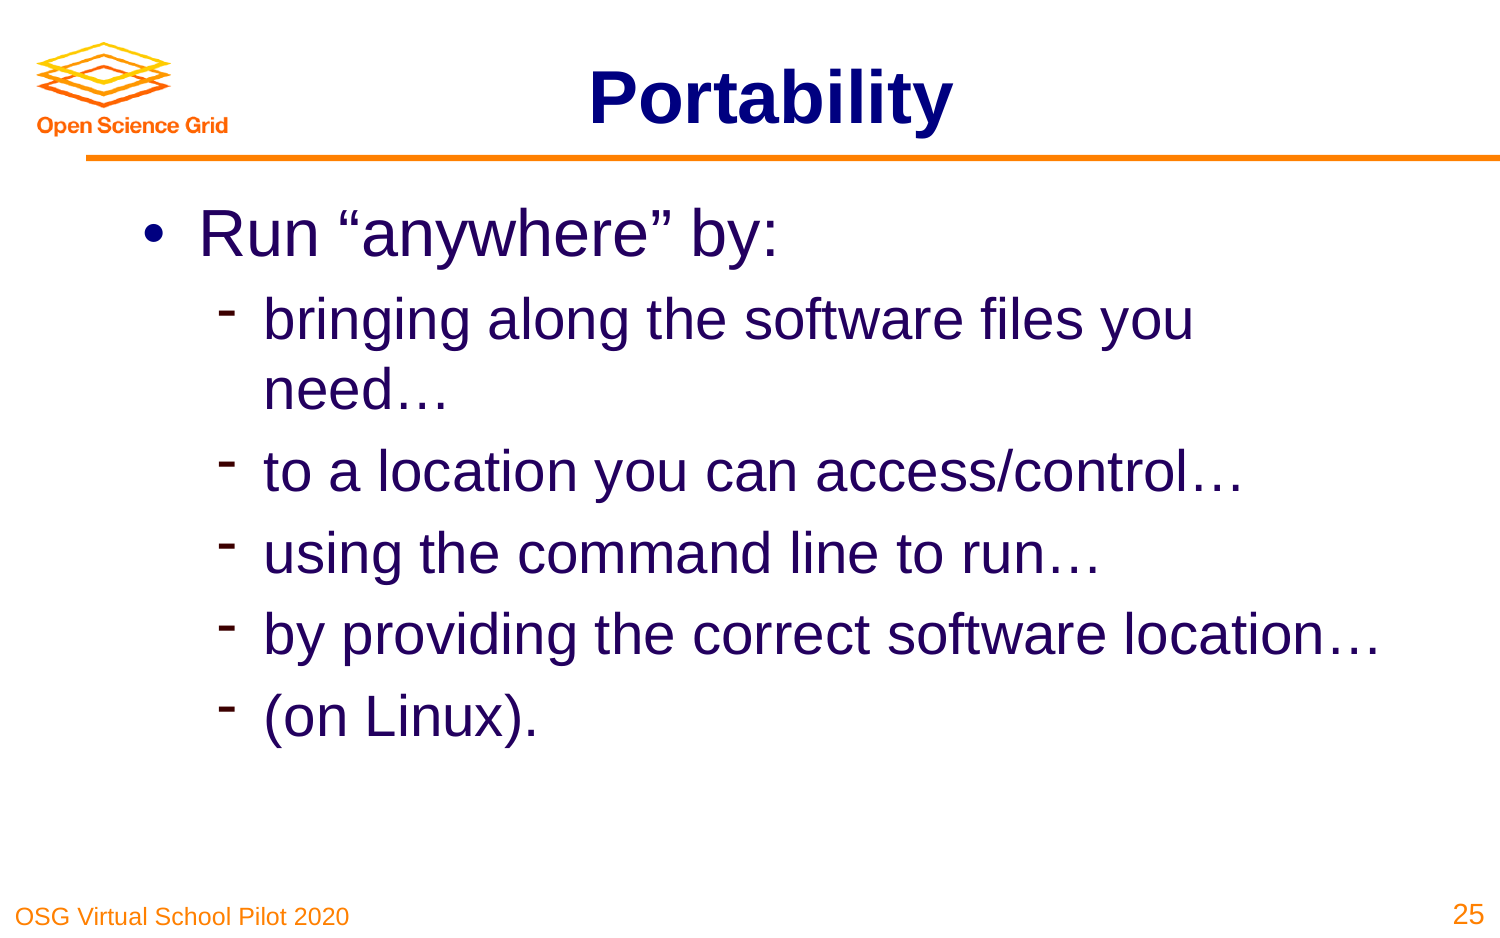

# Portability
Run “anywhere” by:
bringing along the software files you need…
to a location you can access/control…
using the command line to run…
by providing the correct software location…
(on Linux).
25